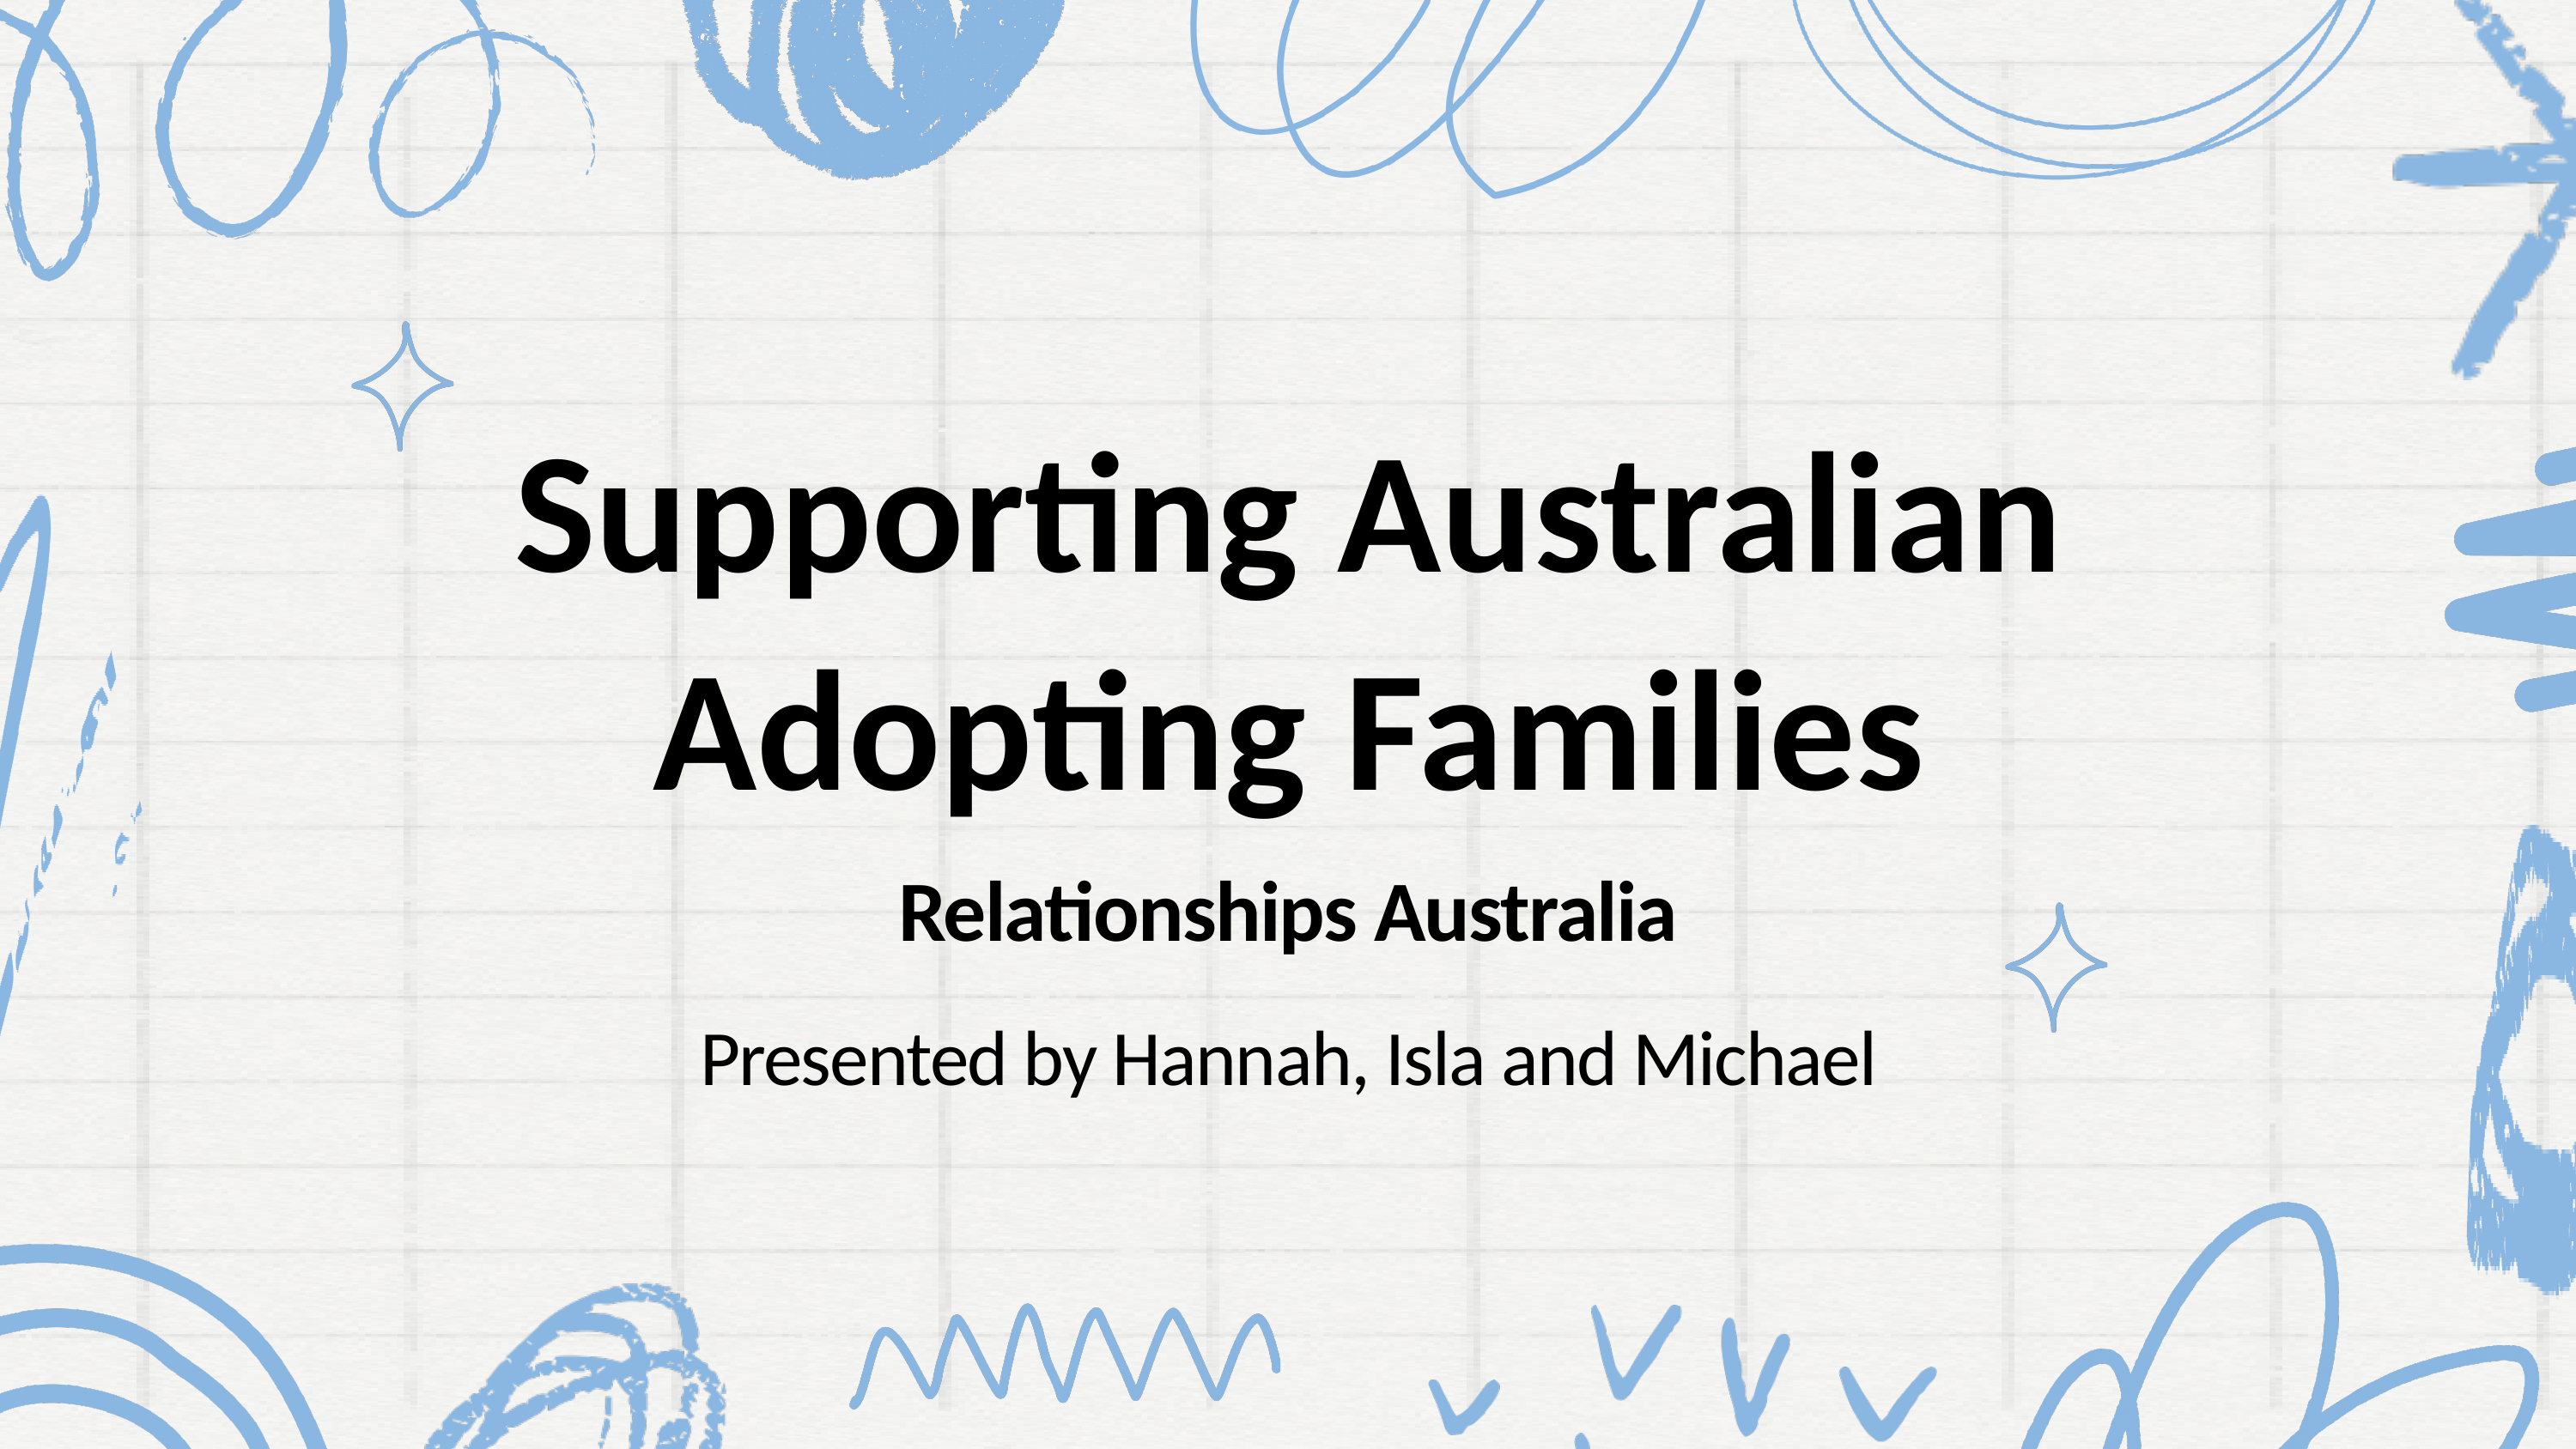

Supporting Australian Adopting Families

Relationships Australia

Presented by Hannah, Isla and Michael